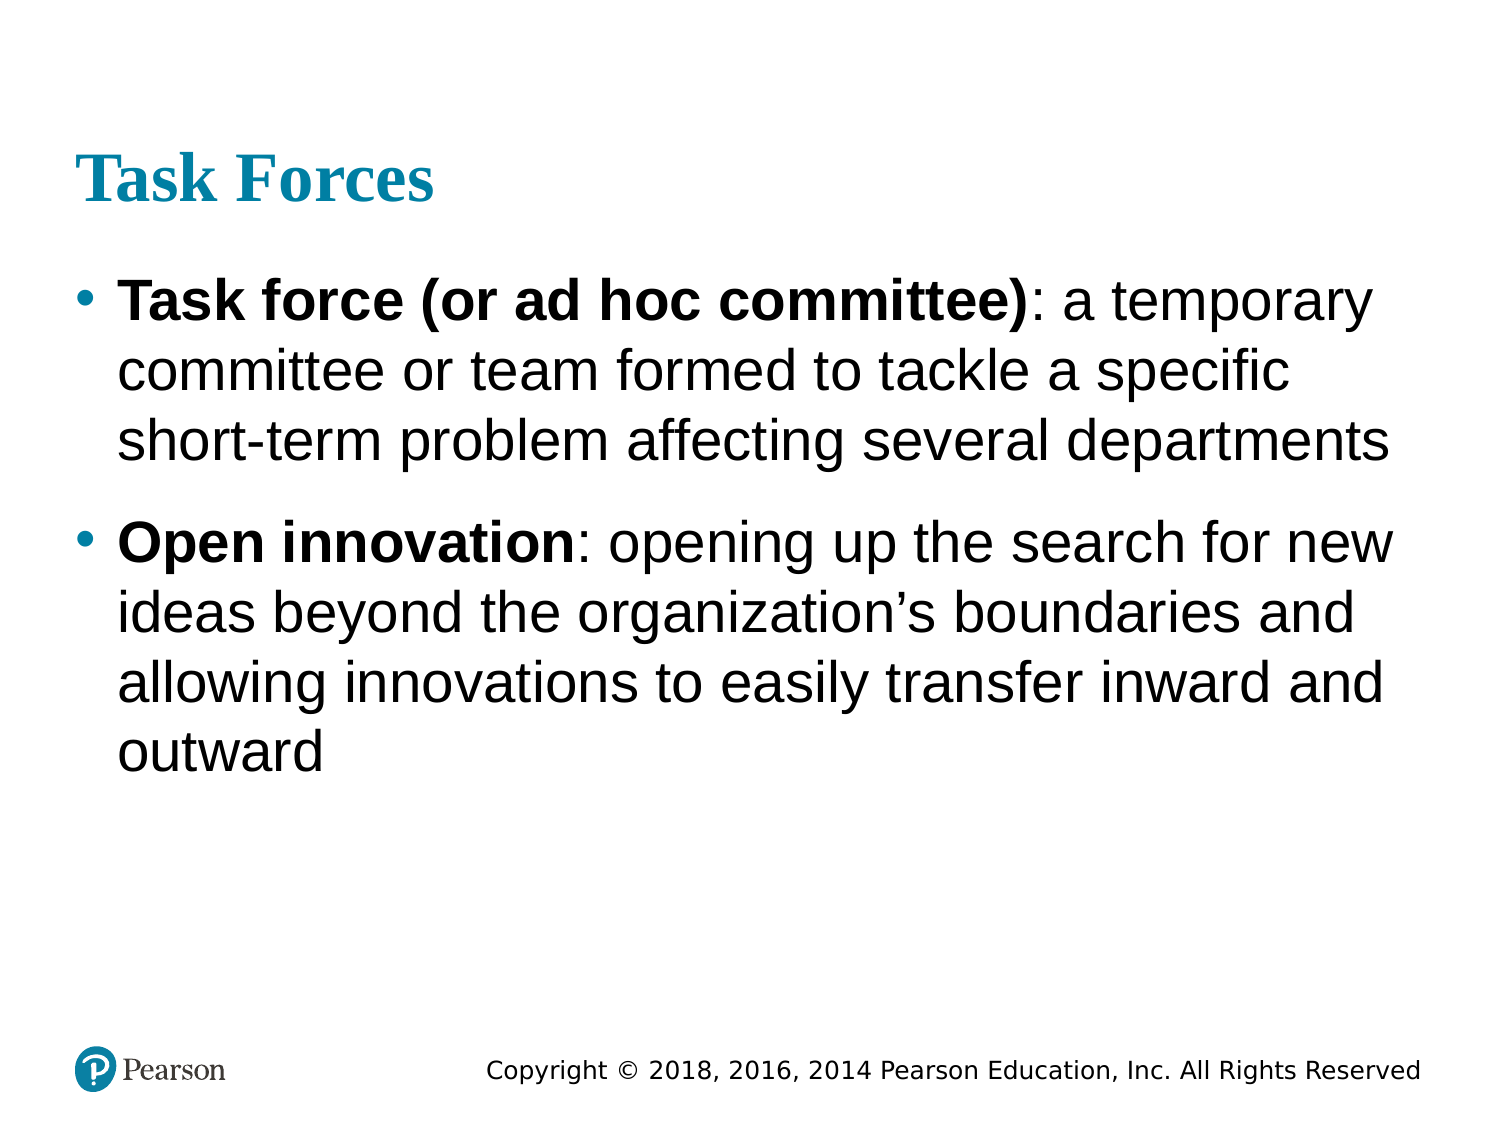

# Task Forces
Task force (or ad hoc committee): a temporary committee or team formed to tackle a specific short-term problem affecting several departments
Open innovation: opening up the search for new ideas beyond the organization’s boundaries and allowing innovations to easily transfer inward and outward